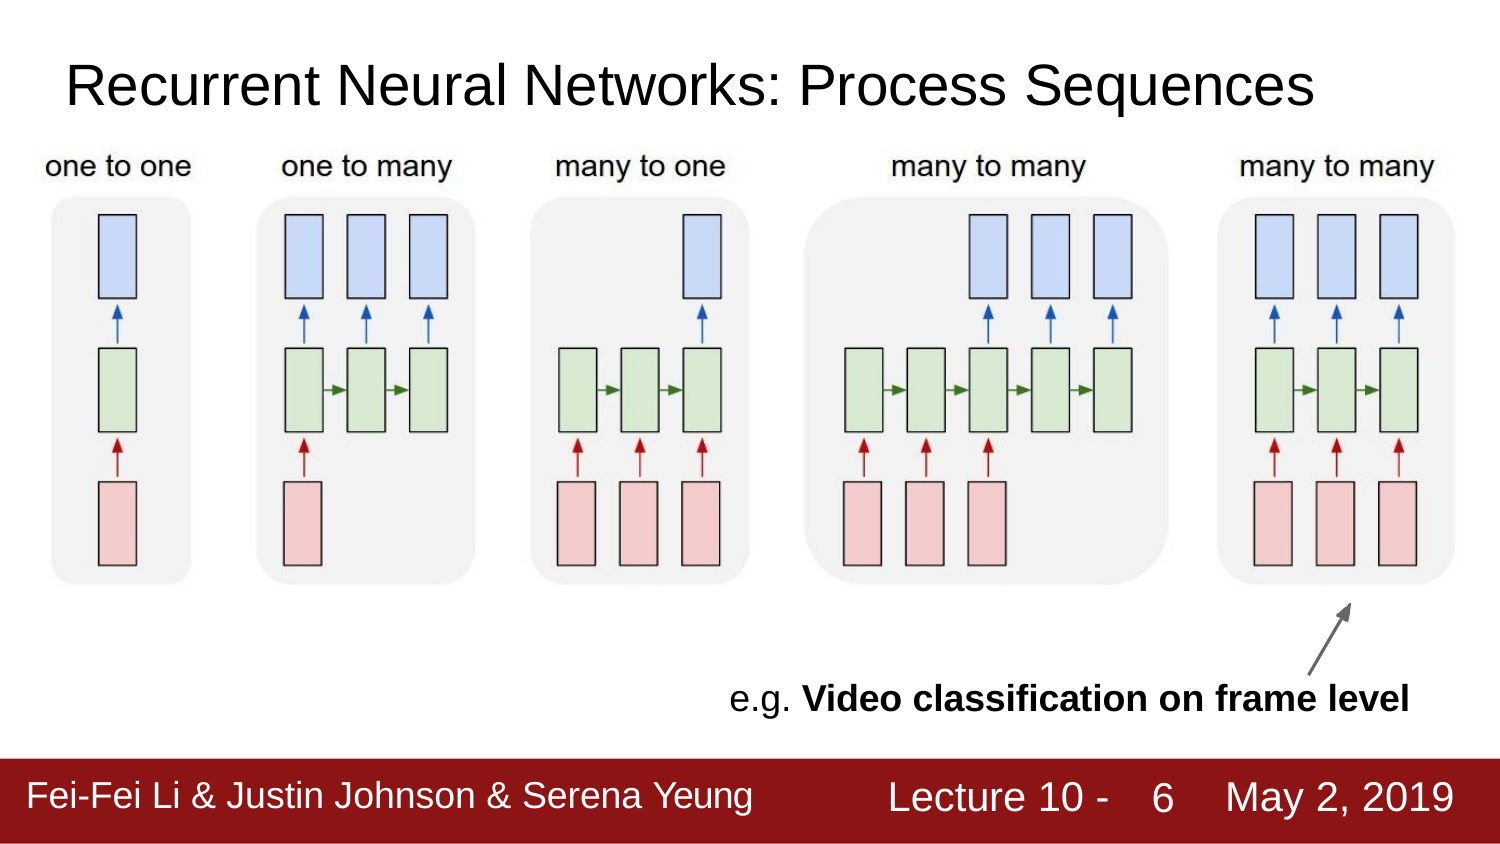

# Recurrent Neural Networks: Process Sequences

e.g. Video classification on frame level
Lecture 10 -
May 2, 2019
Fei-Fei Li & Justin Johnson & Serena Yeung
6